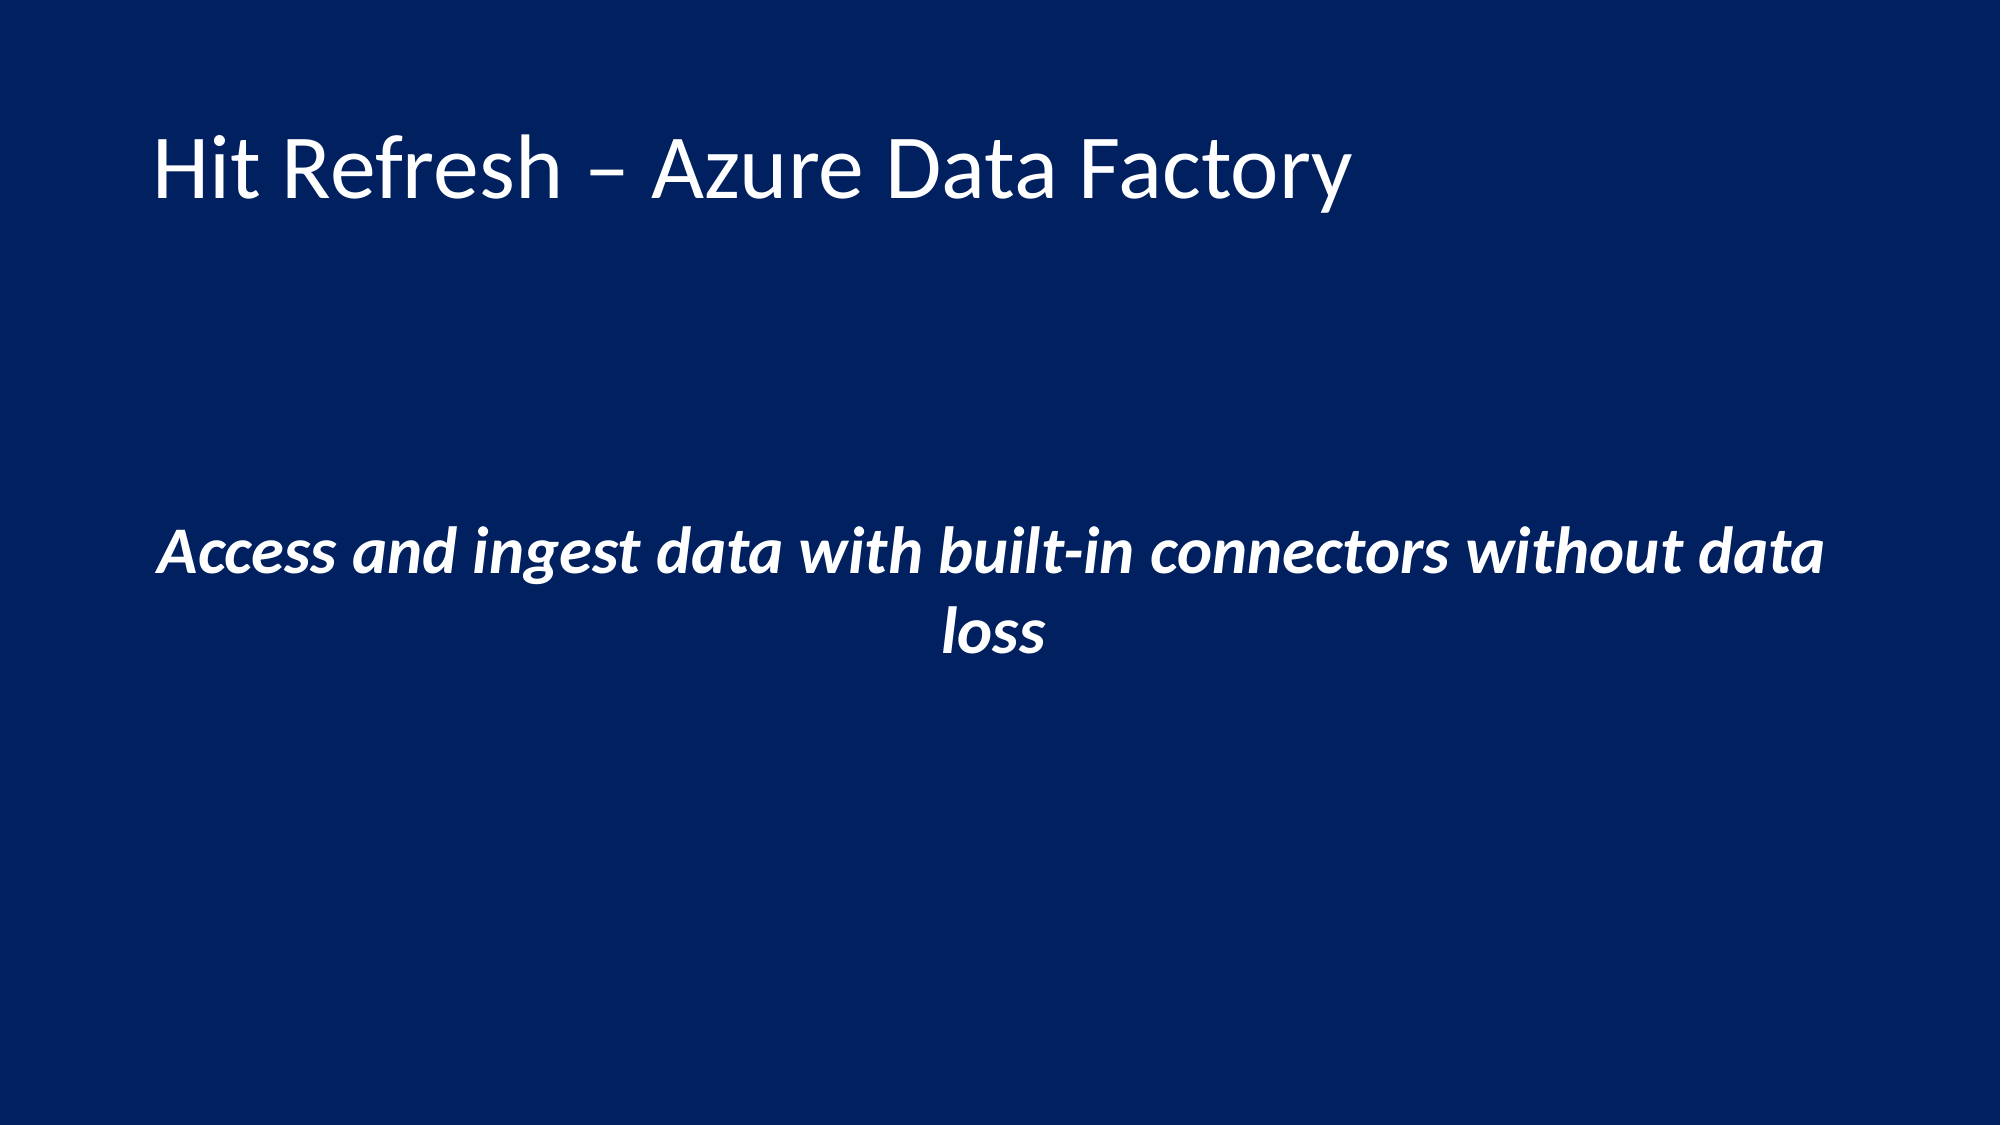

# Hit Refresh – Azure Data Factory
Access and ingest data with built-in connectors without data loss